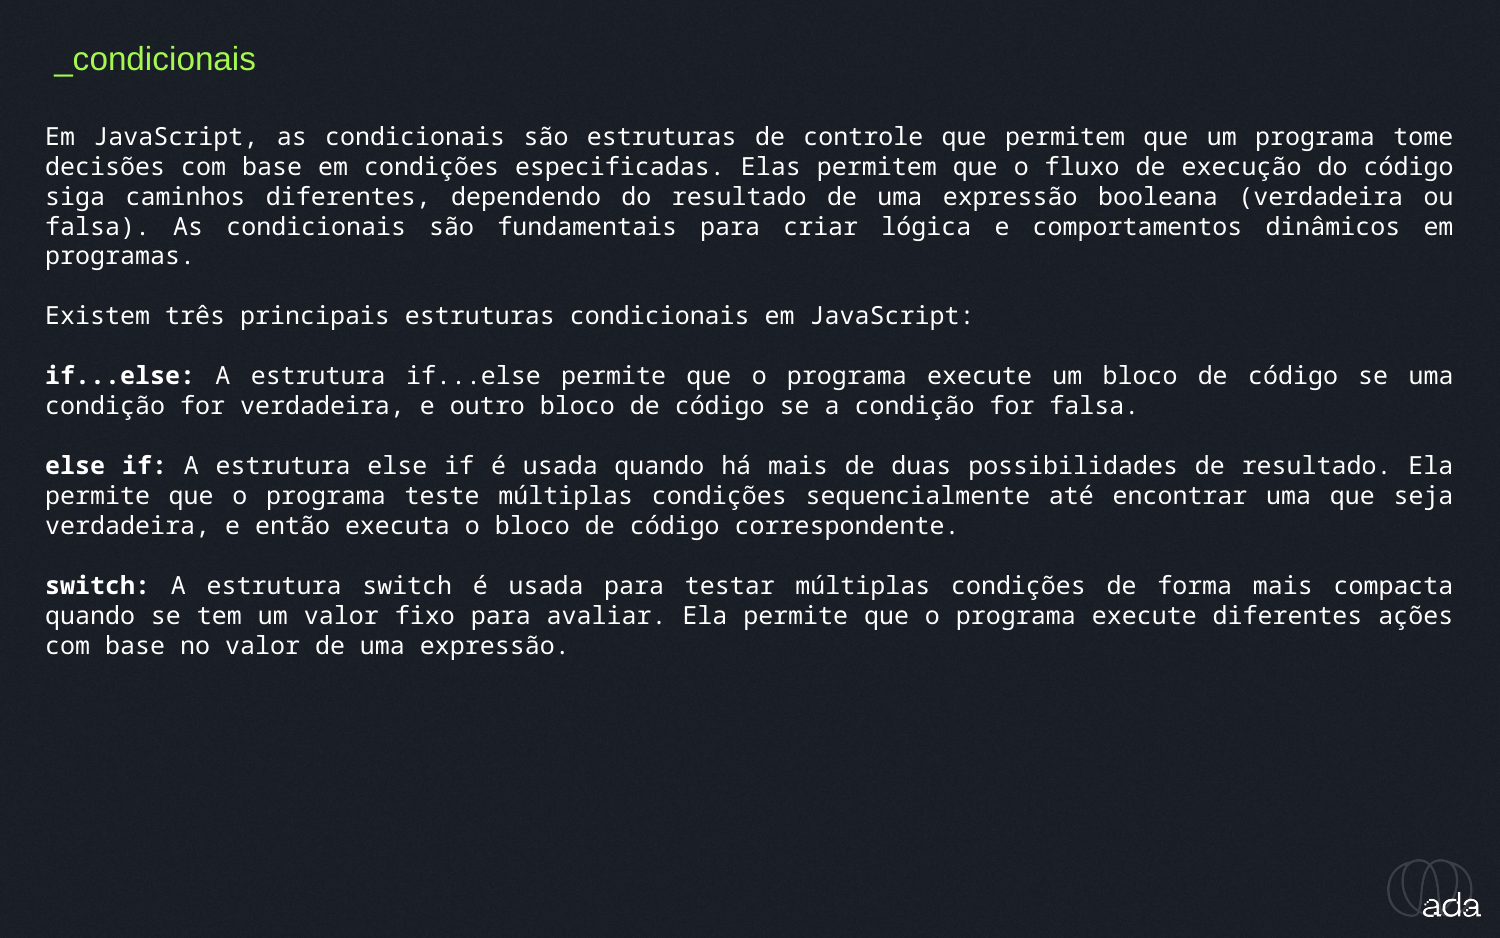

_condicionais
Em JavaScript, as condicionais são estruturas de controle que permitem que um programa tome decisões com base em condições especificadas. Elas permitem que o fluxo de execução do código siga caminhos diferentes, dependendo do resultado de uma expressão booleana (verdadeira ou falsa). As condicionais são fundamentais para criar lógica e comportamentos dinâmicos em programas.

Existem três principais estruturas condicionais em JavaScript:

if...else: A estrutura if...else permite que o programa execute um bloco de código se uma condição for verdadeira, e outro bloco de código se a condição for falsa.

else if: A estrutura else if é usada quando há mais de duas possibilidades de resultado. Ela permite que o programa teste múltiplas condições sequencialmente até encontrar uma que seja verdadeira, e então executa o bloco de código correspondente.

switch: A estrutura switch é usada para testar múltiplas condições de forma mais compacta quando se tem um valor fixo para avaliar. Ela permite que o programa execute diferentes ações com base no valor de uma expressão.